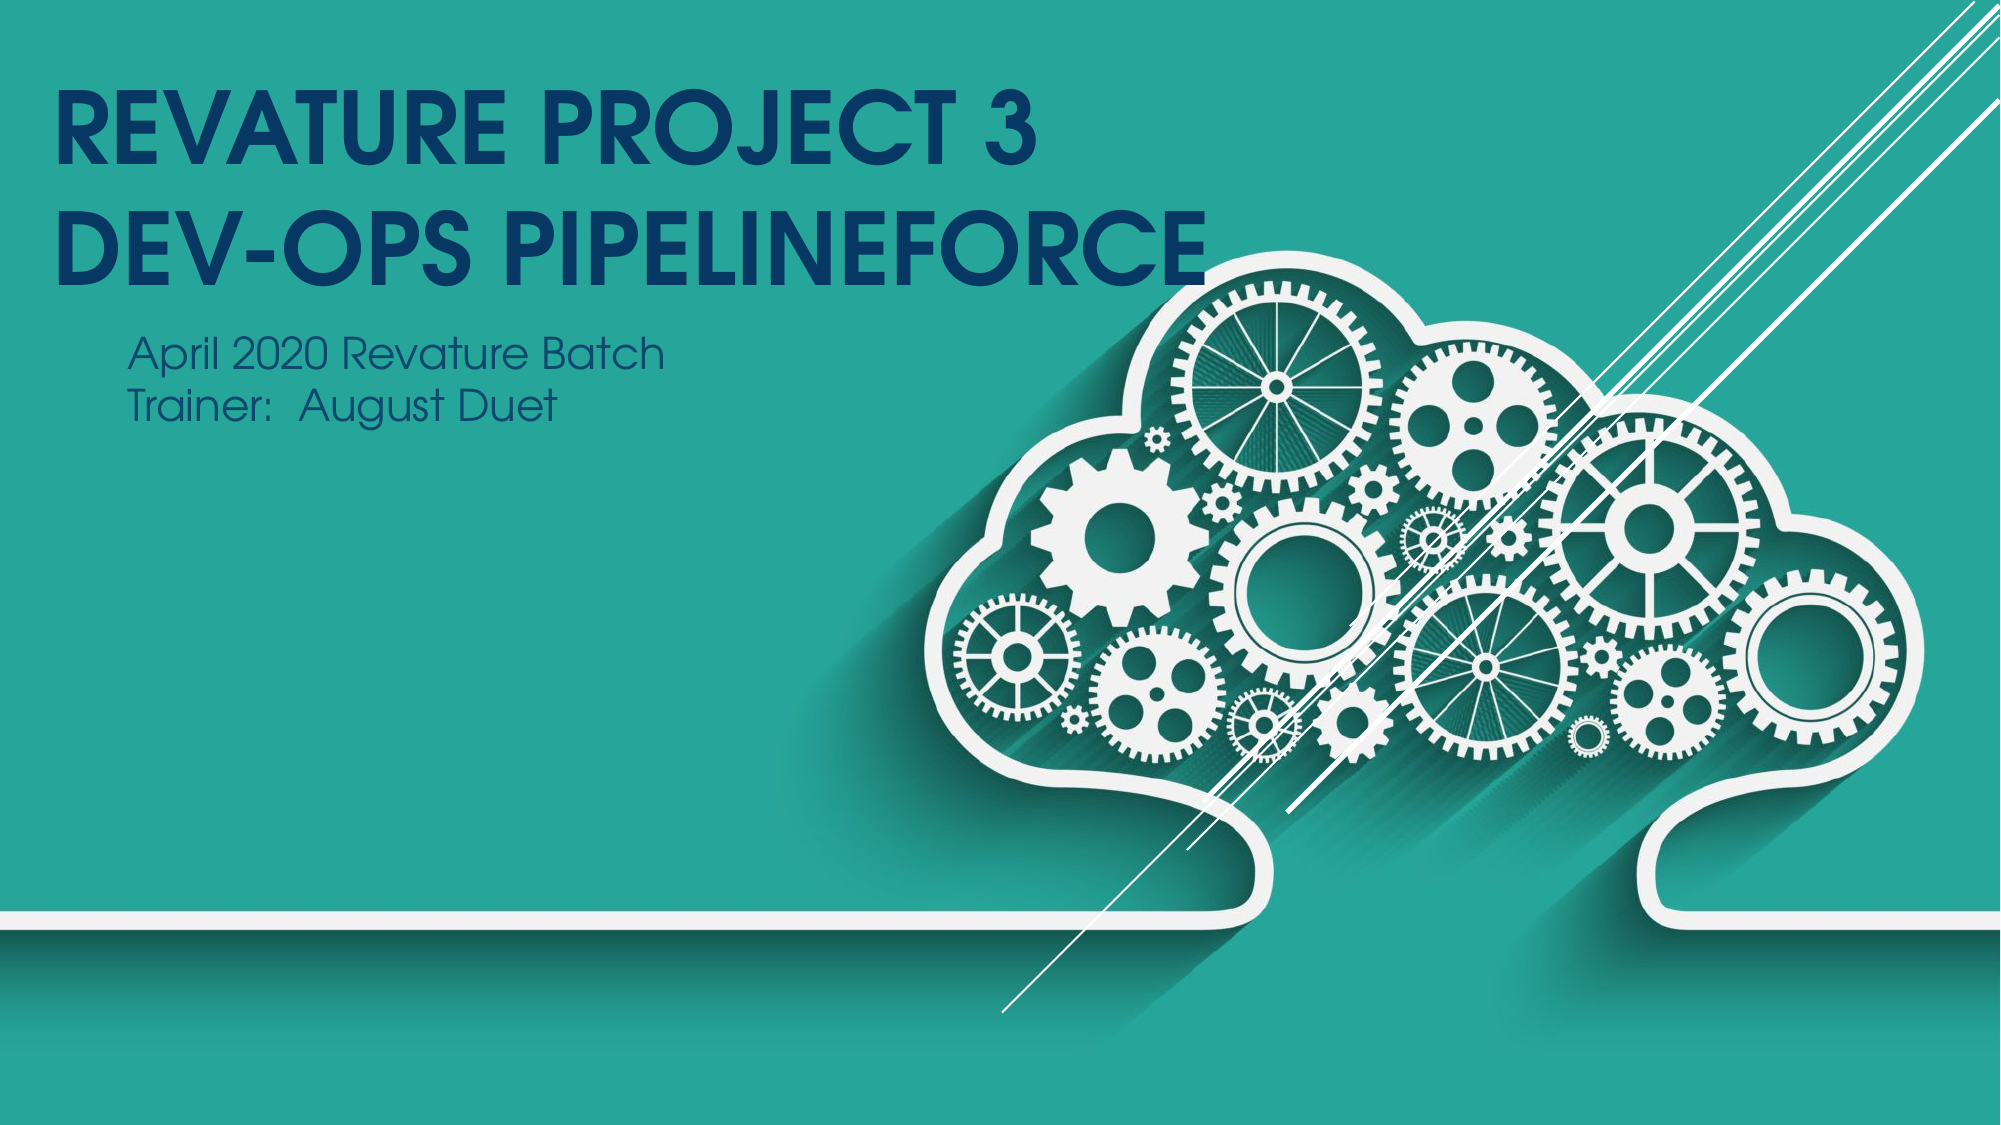

# REVATURE PROJECT 3 DEV-OPS PIPELINEFORCE
April 2020 Revature Batch
Trainer:  August Duet